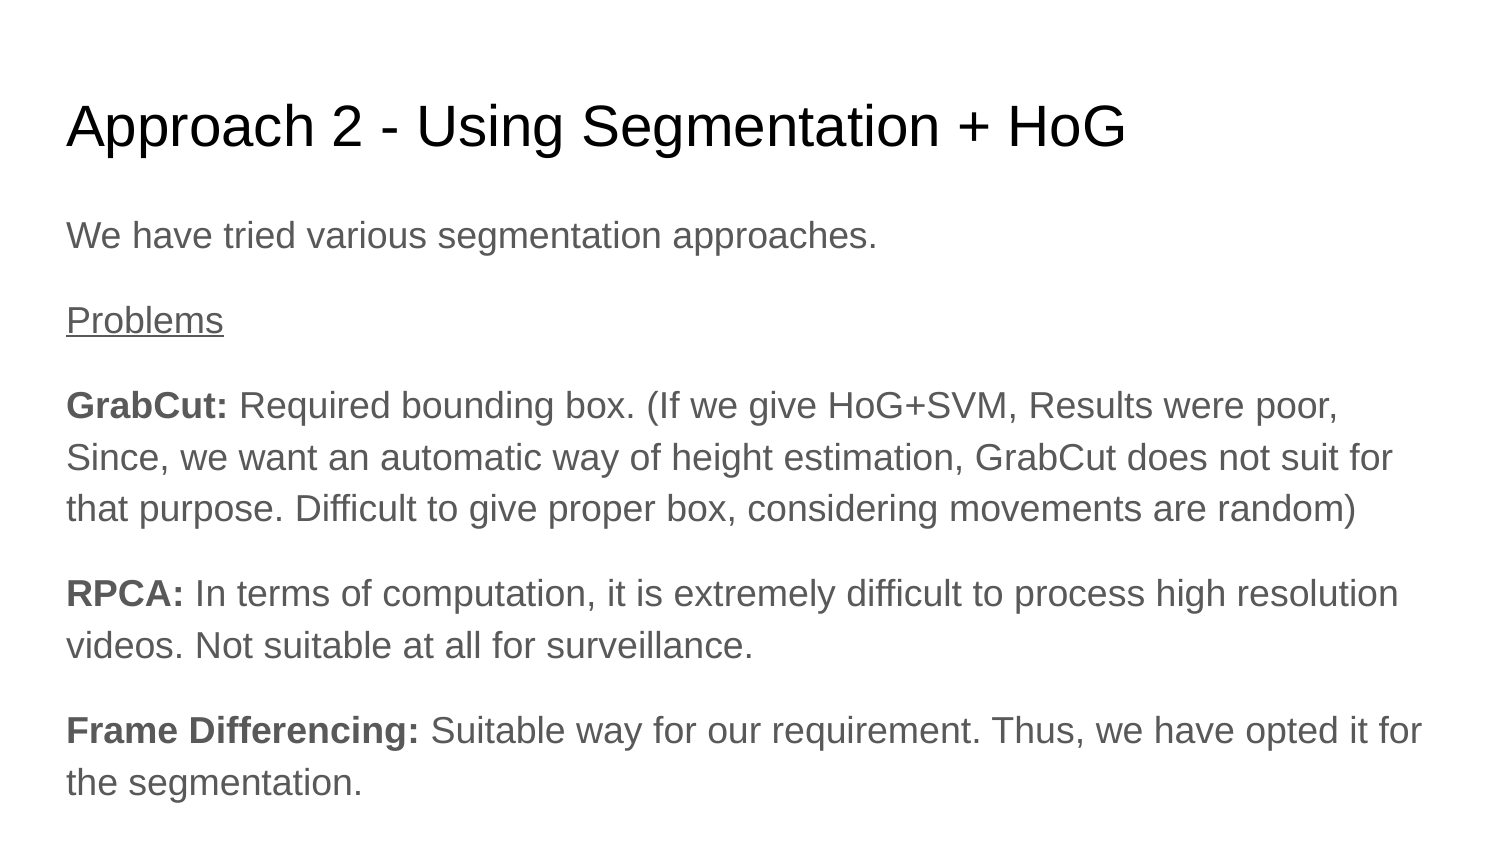

# Approach 2 - Using Segmentation + HoG

We have tried various segmentation approaches.
Problems
GrabCut: Required bounding box. (If we give HoG+SVM, Results were poor, Since, we want an automatic way of height estimation, GrabCut does not suit for that purpose. Difficult to give proper box, considering movements are random)
RPCA: In terms of computation, it is extremely difficult to process high resolution videos. Not suitable at all for surveillance.
Frame Differencing: Suitable way for our requirement. Thus, we have opted it for the segmentation.